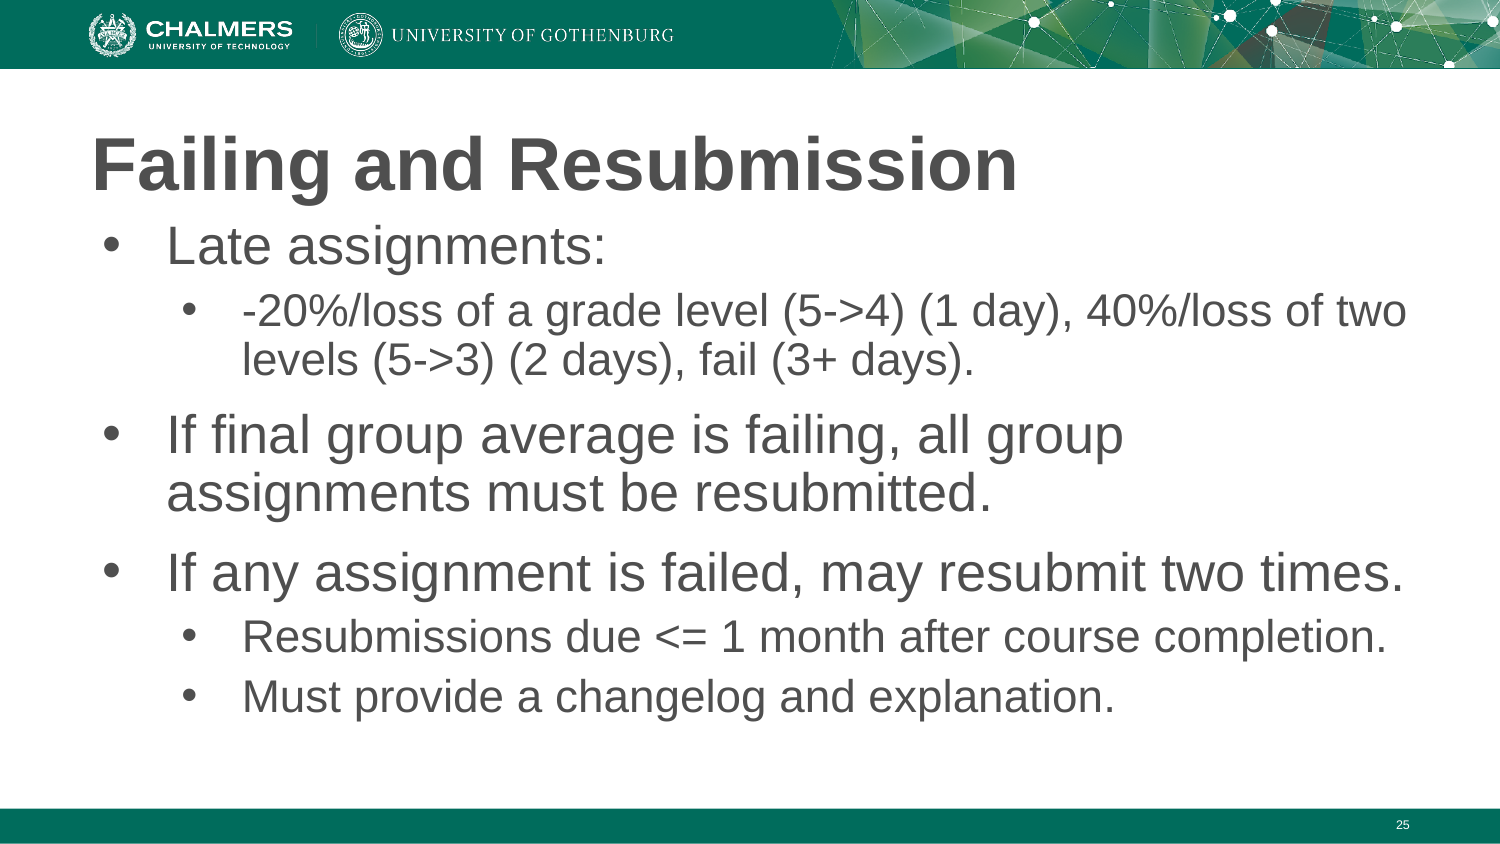

# Failing and Resubmission
Late assignments:
-20%/loss of a grade level (5->4) (1 day), 40%/loss of two levels (5->3) (2 days), fail (3+ days).
If final group average is failing, all group assignments must be resubmitted.
If any assignment is failed, may resubmit two times.
Resubmissions due <= 1 month after course completion.
Must provide a changelog and explanation.
25